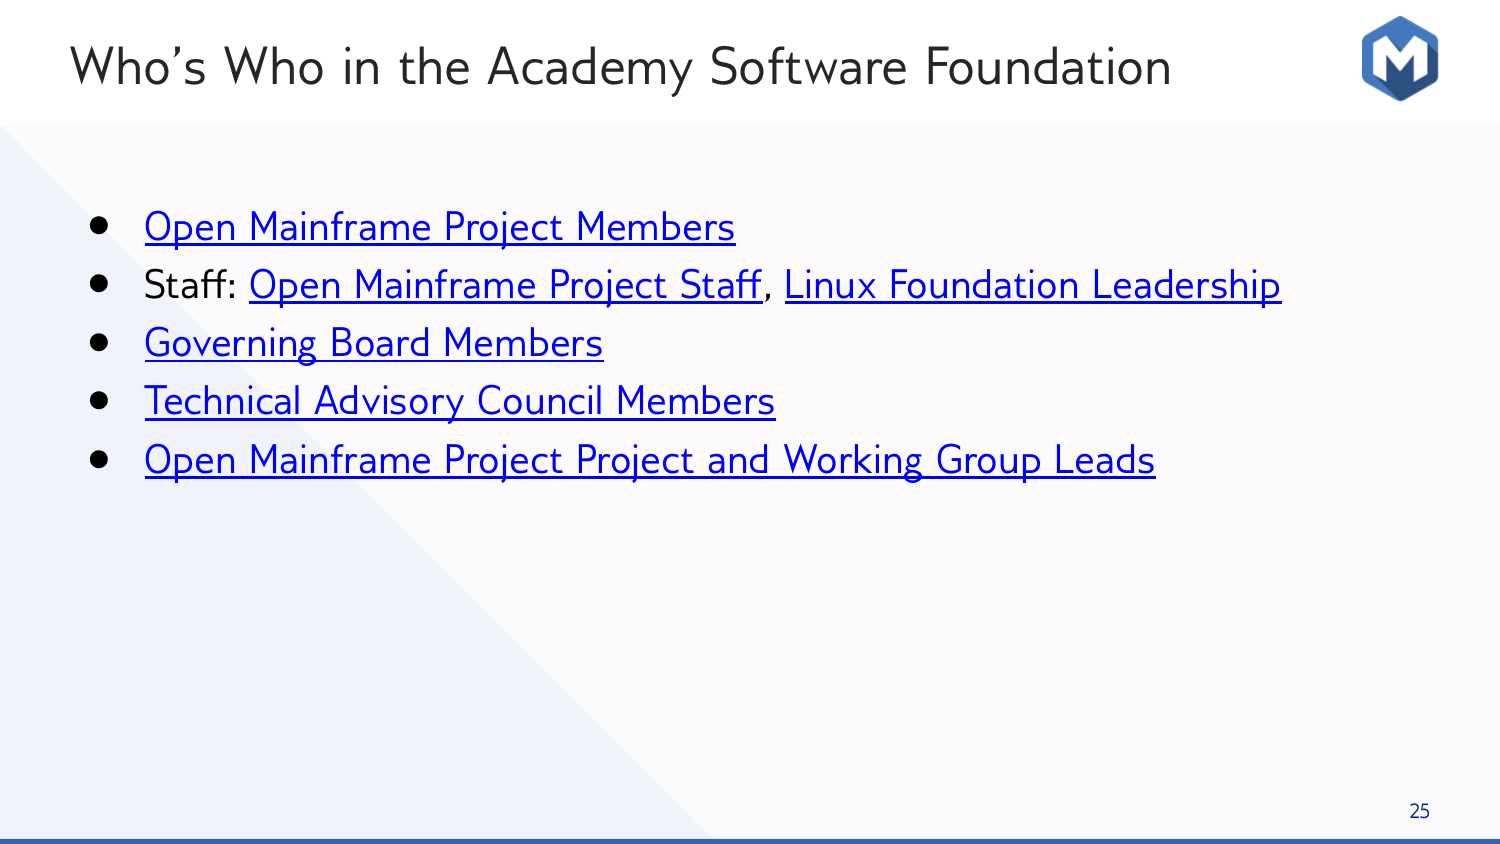

# Who’s Who in the Academy Software Foundation
Open Mainframe Project Members
Staff: Open Mainframe Project Staff, Linux Foundation Leadership
Governing Board Members
Technical Advisory Council Members
Open Mainframe Project Project and Working Group Leads
25